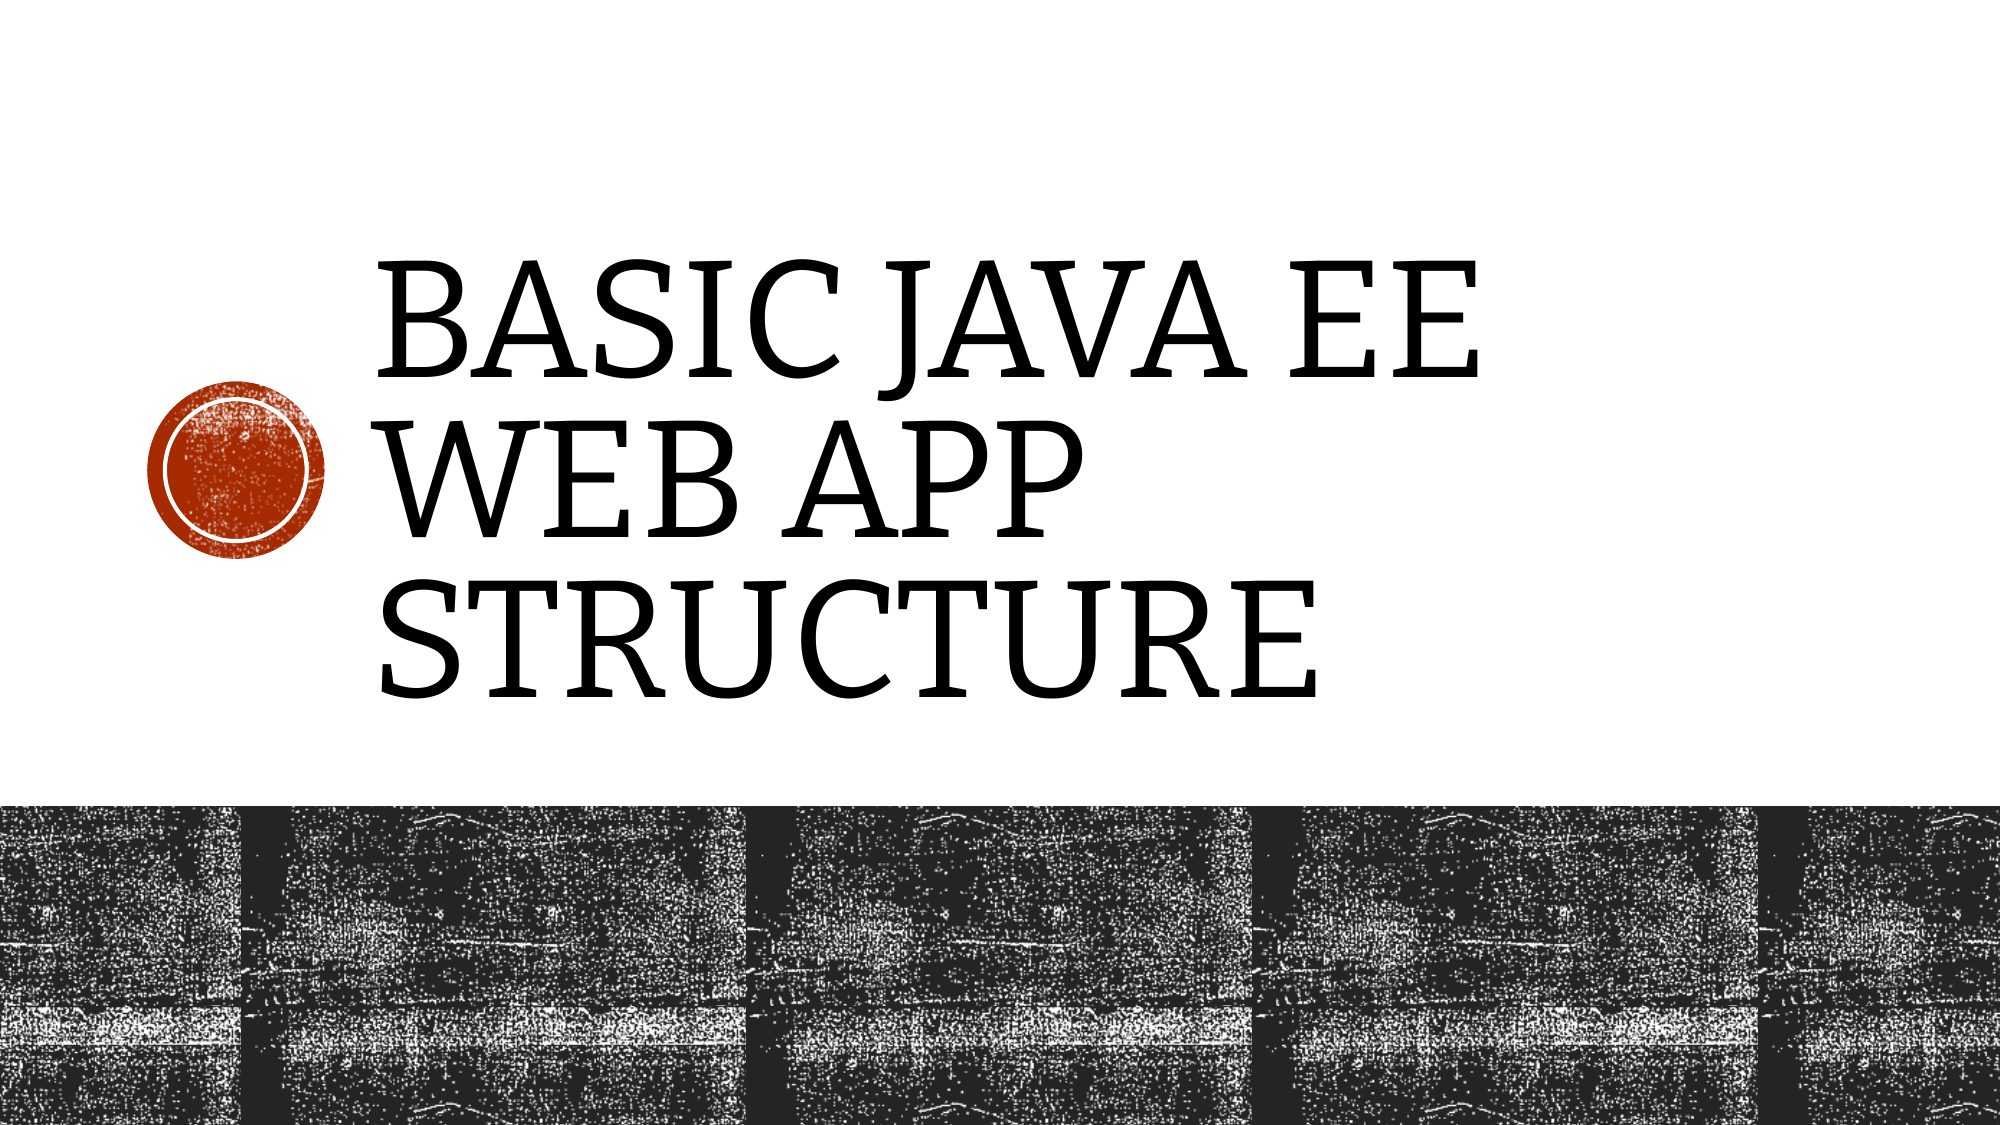

# Basic Java ee Web App Structure